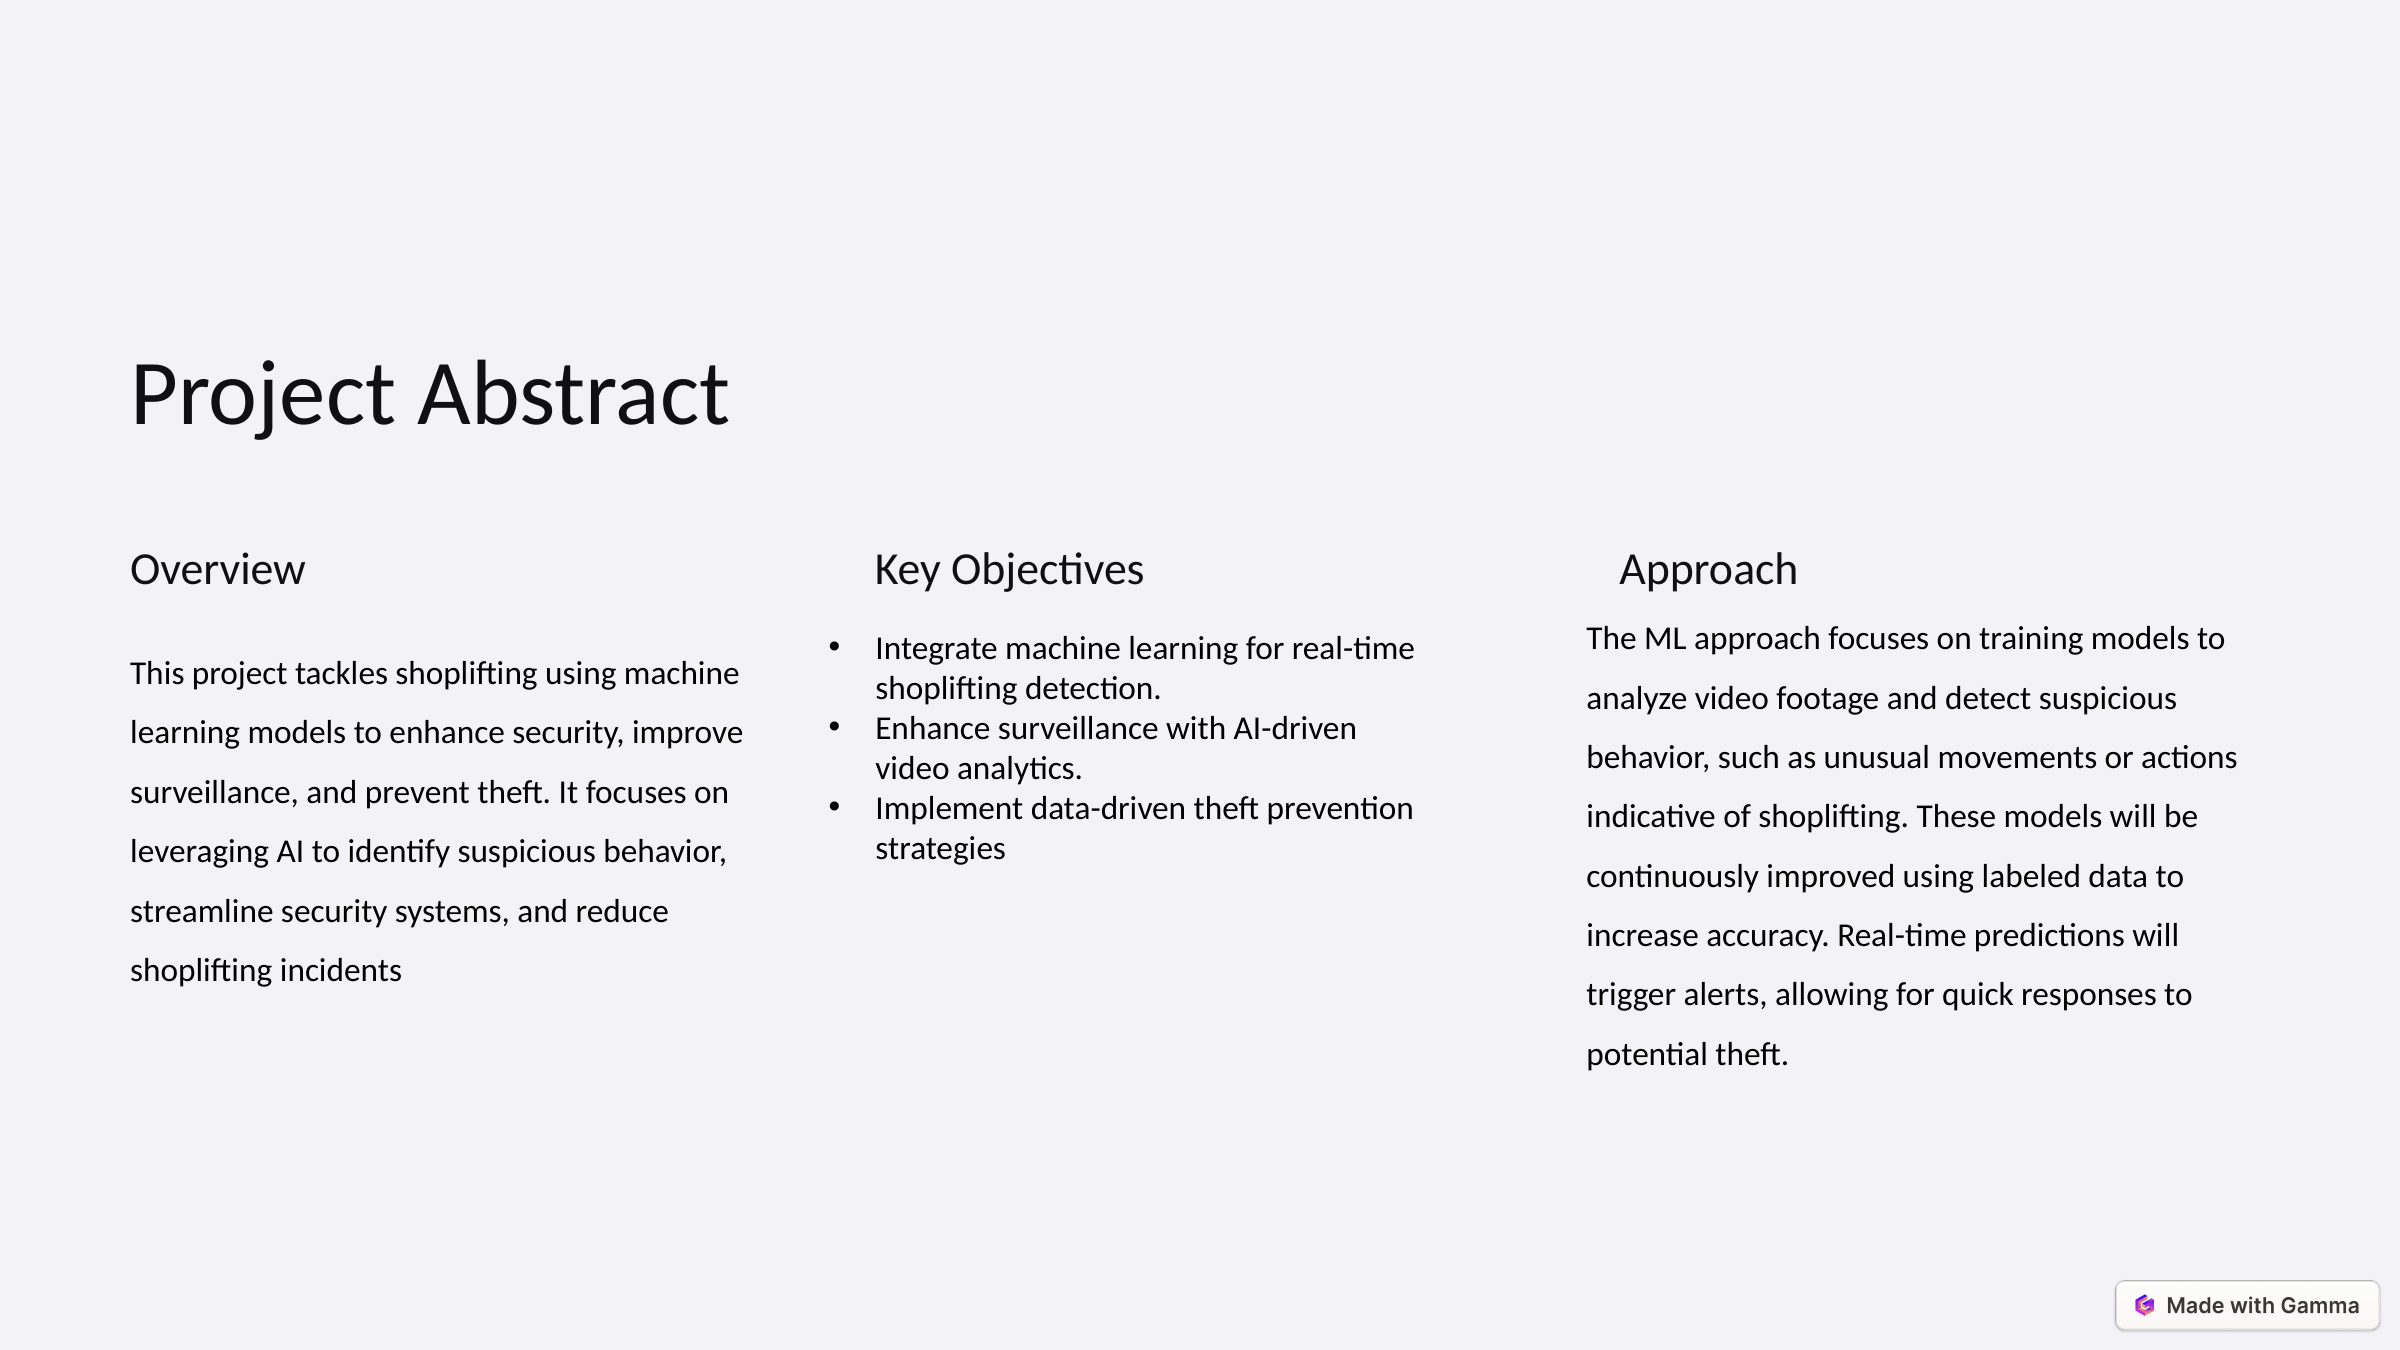

Project Abstract
Overview
Key Objectives
Approach

The ML approach focuses on training models to analyze video footage and detect suspicious behavior, such as unusual movements or actions indicative of shoplifting. These models will be continuously improved using labeled data to increase accuracy. Real-time predictions will trigger alerts, allowing for quick responses to potential theft.
Integrate machine learning for real-time shoplifting detection.
Enhance surveillance with AI-driven video analytics.
Implement data-driven theft prevention strategies
This project tackles shoplifting using machine learning models to enhance security, improve surveillance, and prevent theft. It focuses on leveraging AI to identify suspicious behavior, streamline security systems, and reduce shoplifting incidents